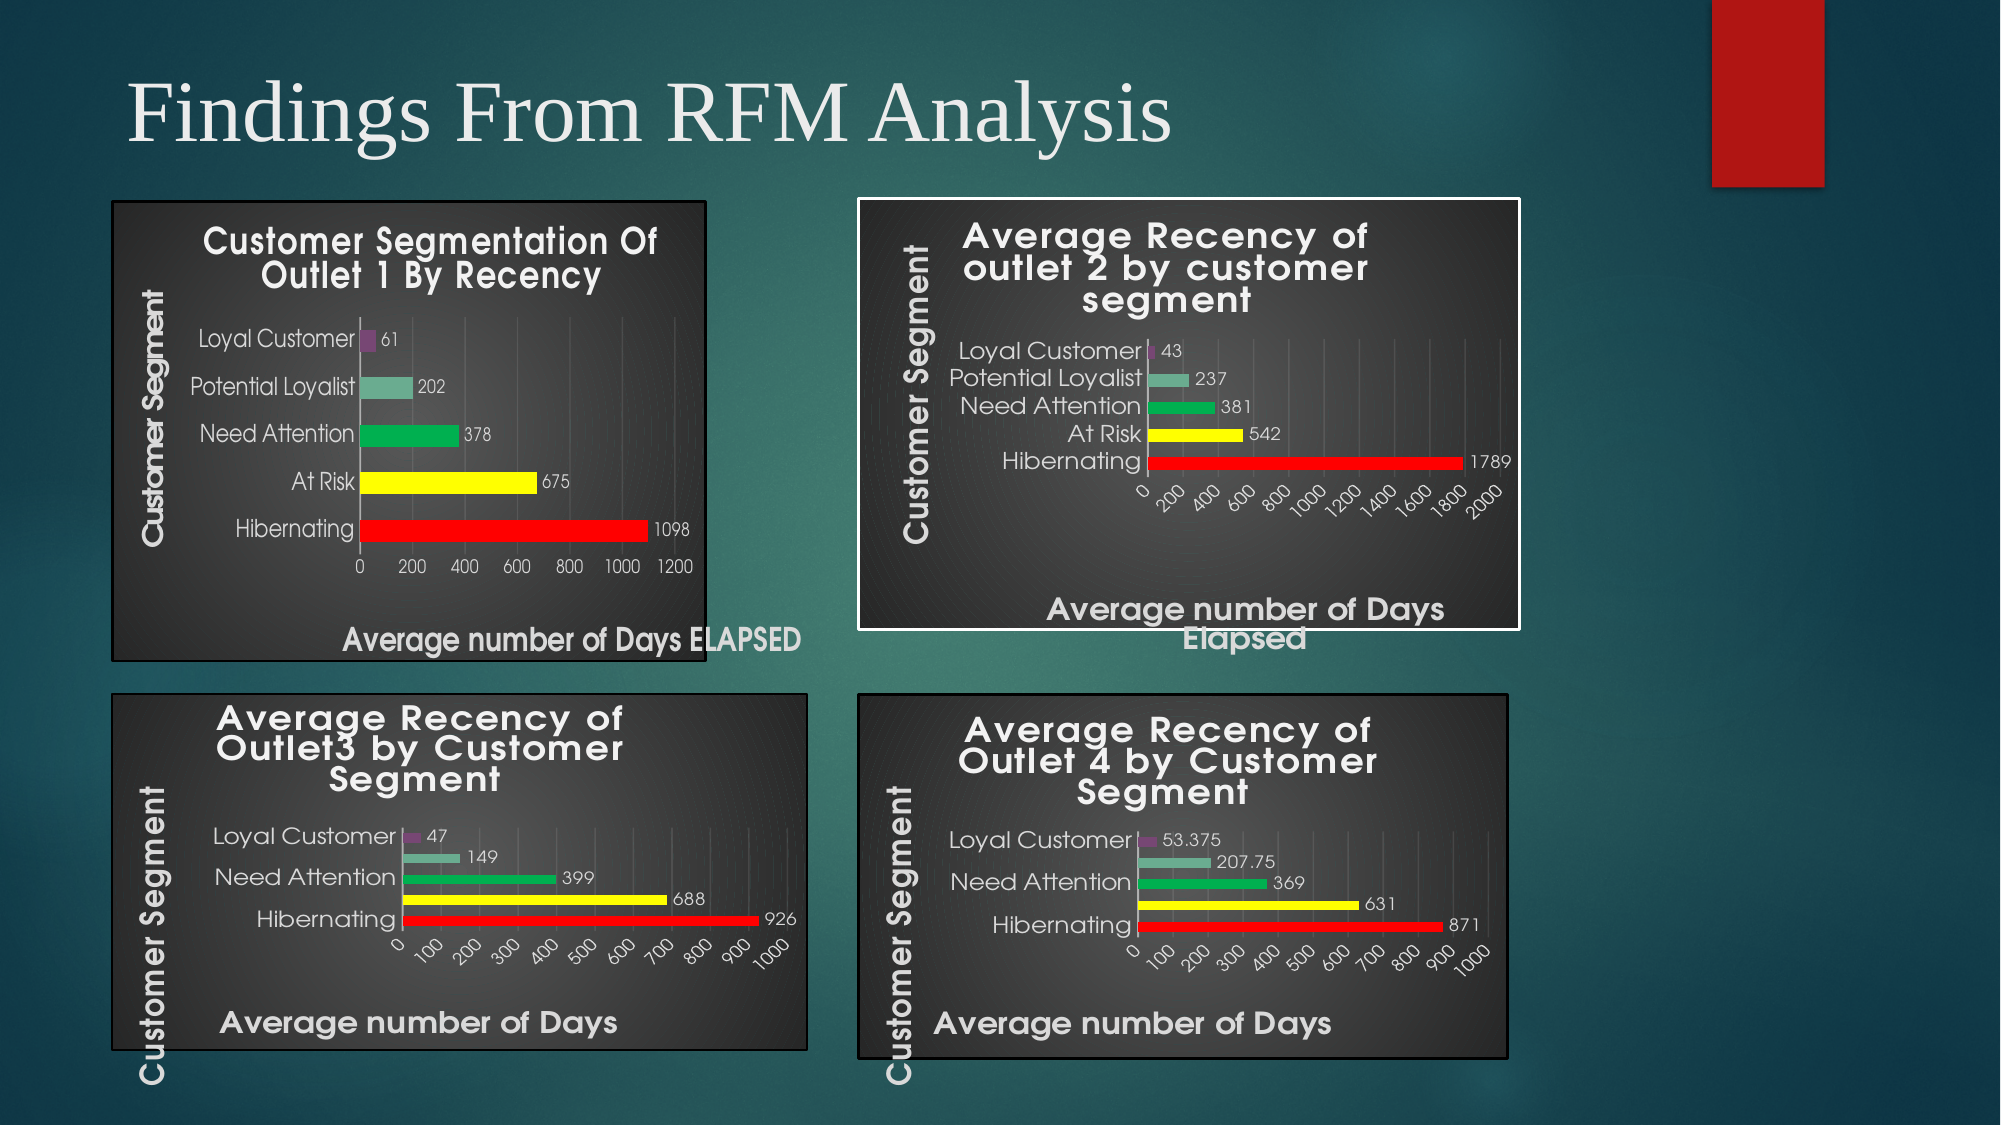

# Findings From RFM Analysis

### Chart: Average Recency of outlet 2 by customer segment

| Category |  |
|---|---|
| Hibernating | 1789.0 |
| At Risk | 542.0 |
| Need Attention | 380.5 |
| Potential Loyalist | 236.6153846153846 |
| Loyal Customer | 43.0 |

### Chart: Customer Segmentation Of Outlet 1 By Recency

| Category |  |
|---|---|
| Hibernating | 1098.0 |
| At Risk | 675.4 |
| Need Attention | 377.5 |
| Potential Loyalist | 201.7 |
| Loyal Customer | 60.75 |

### Chart: Average Recency of Outlet3 by Customer Segment

| Category |  |
|---|---|
| Hibernating | 926.3333333333334 |
| At Risk | 688.0 |
| Need Attention | 399.0 |
| Potential Loyalist | 149.06666666666666 |
| Loyal Customer | 47.333333333333336 |

### Chart: Average Recency of Outlet 4 by Customer Segment

| Category |  |
|---|---|
| Hibernating | 871.0 |
| At Risk | 631.0 |
| Need Attention | 369.0 |
| Potential Loyalist | 207.75 |
| Loyal Customer | 53.375 |